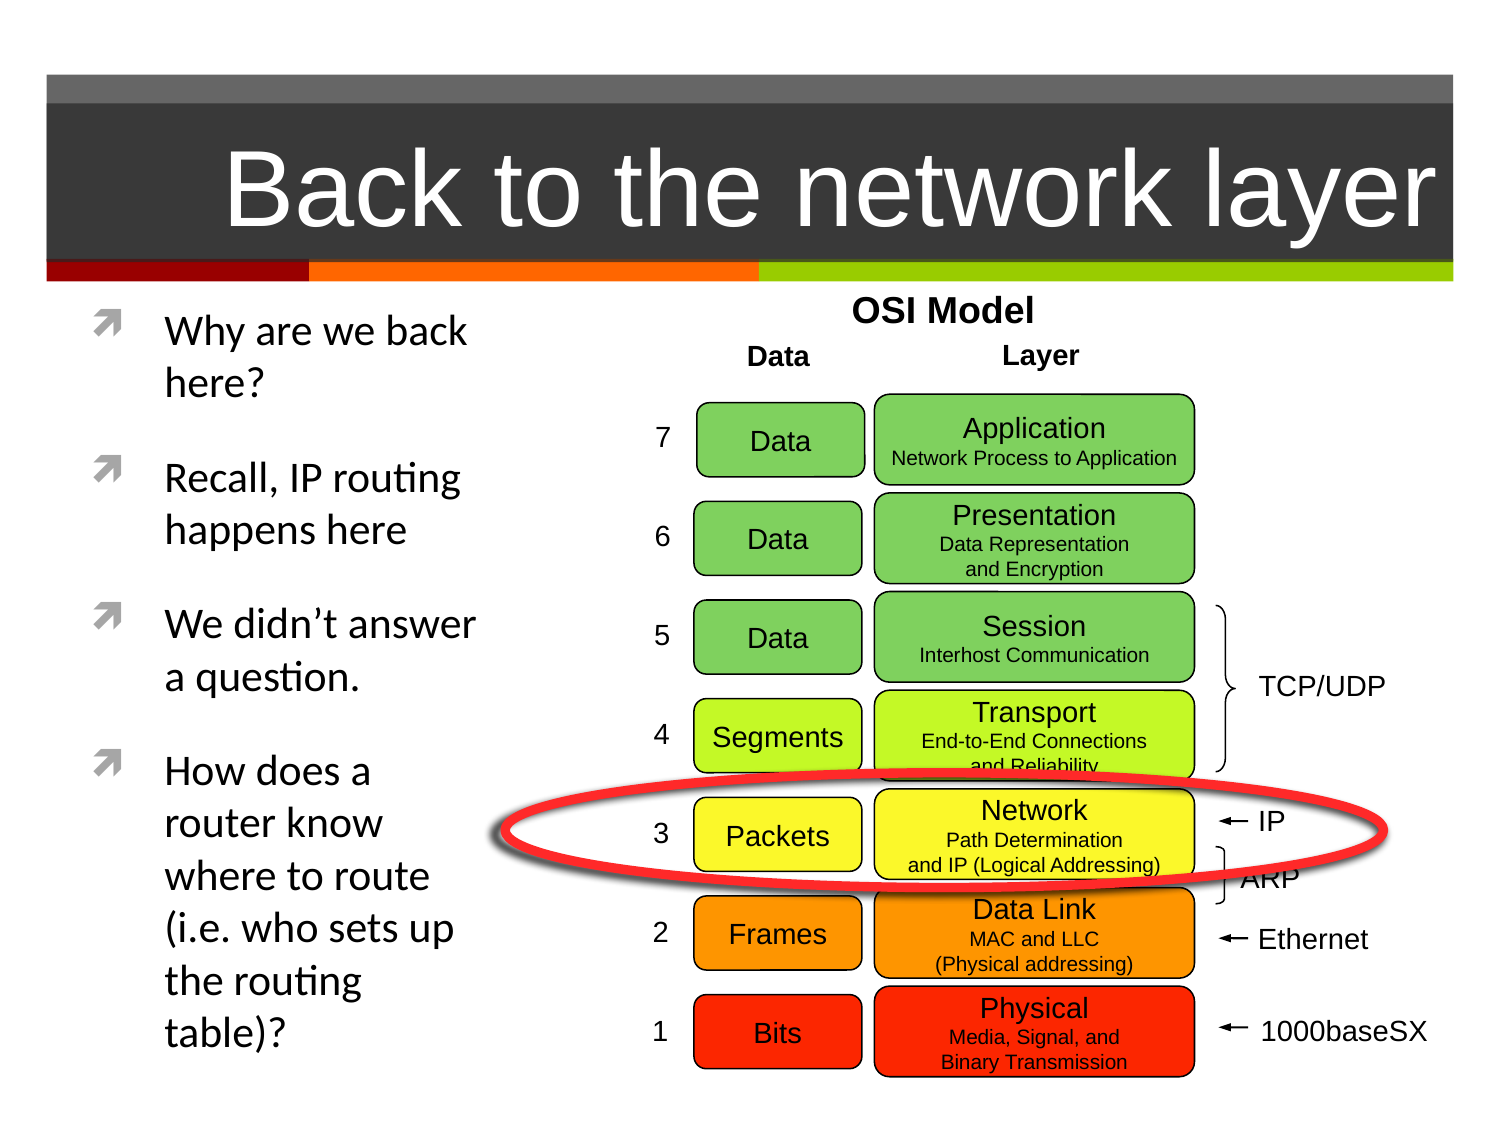

# Back to the network layer
OSI Model
Why are we back here?
Recall, IP routing happens here
We didn’t answer a question.
How does a router know where to route (i.e. who sets up the routing table)?
Layer
Data
Application
Network Process to Application
Data
7
Presentation
Data Representation
and Encryption
Data
6
Session
Interhost Communication
Data
5
Transport
End-to-End Connections
and Reliability
Segments
4
Network
Path Determination
and IP (Logical Addressing)
Packets
3
Data Link
MAC and LLC
(Physical addressing)
Frames
2
Physical
Media, Signal, and
Binary Transmission
Bits
1

TCP/UDP

IP

ARP
Ethernet

1000baseSX